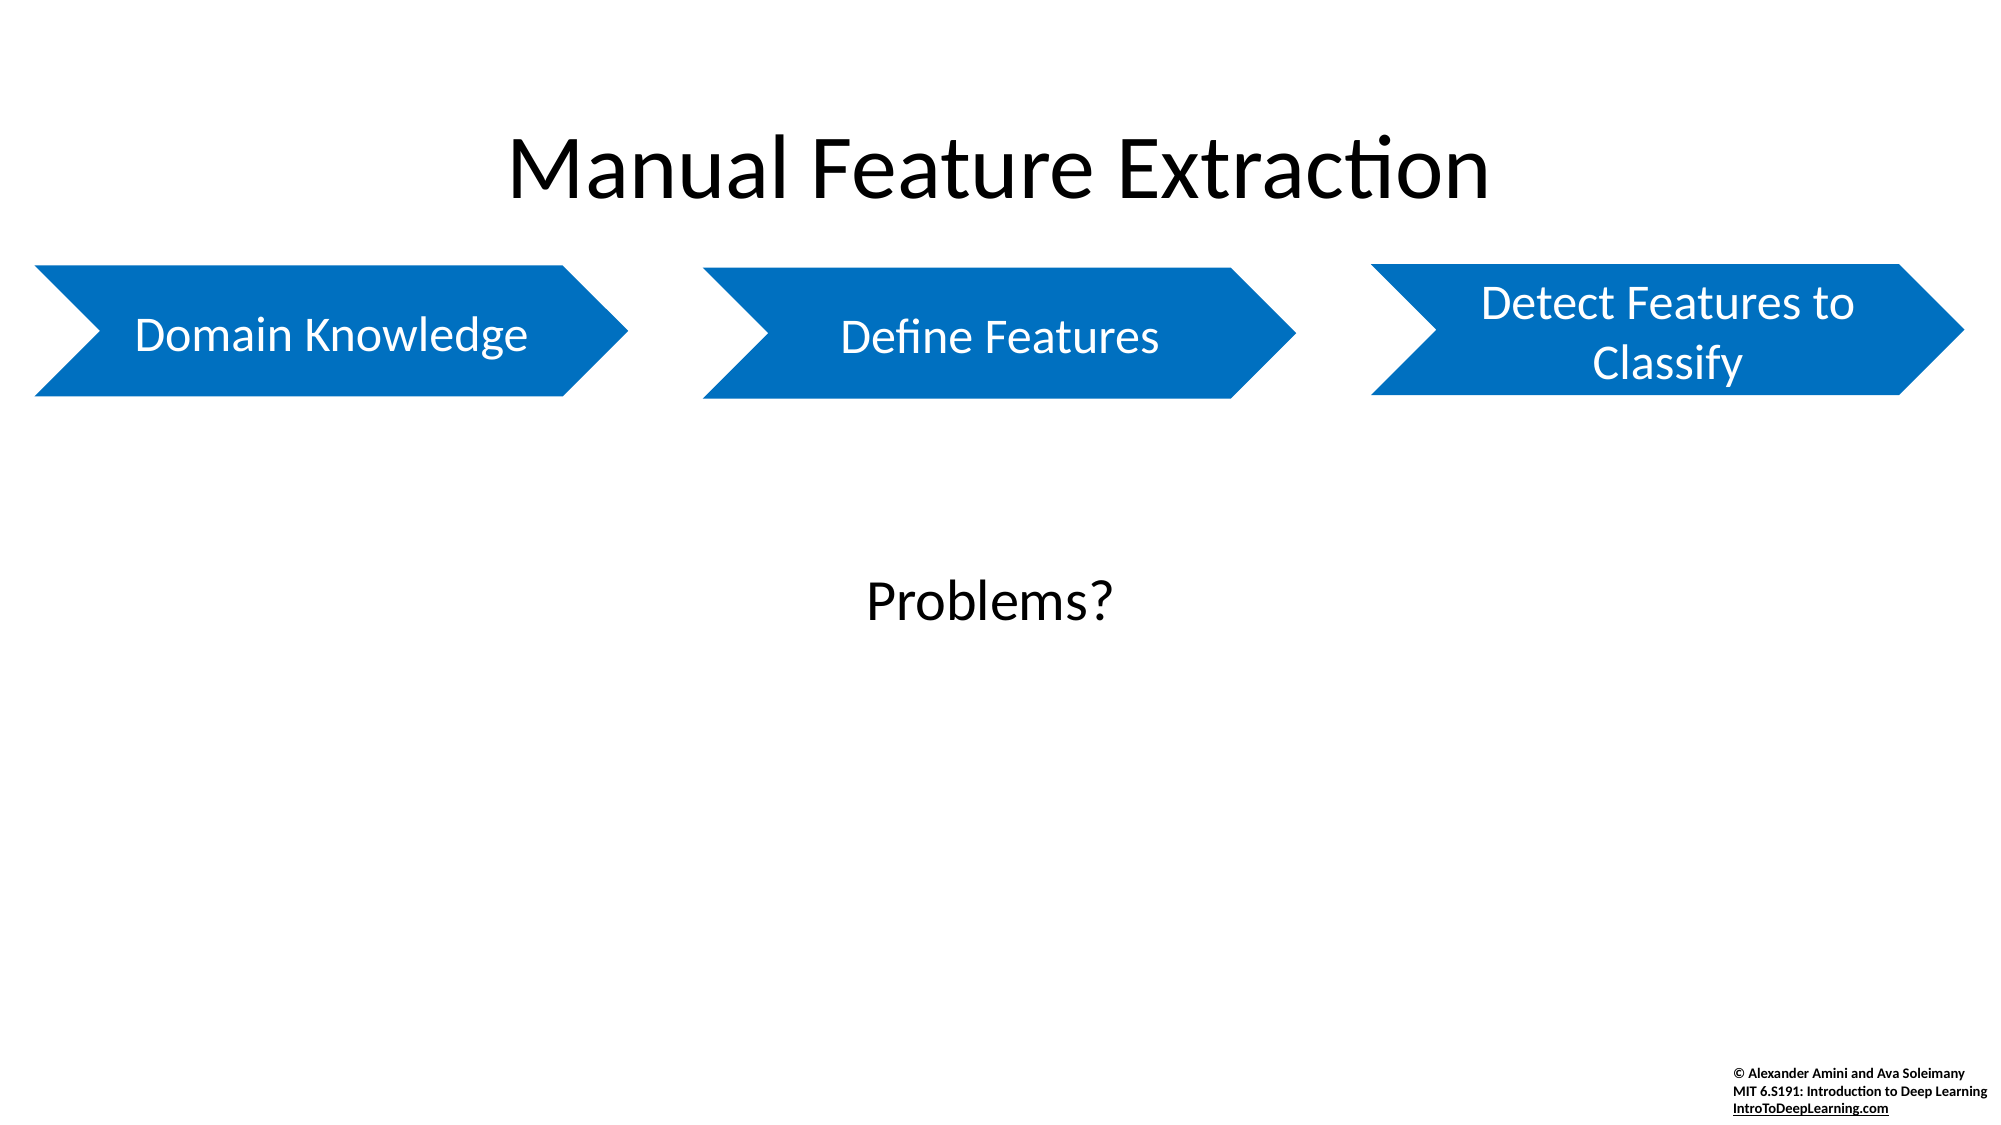

# Manual Feature Extraction
Detect Features to Classify
Domain Knowledge
Define Features
Problems?